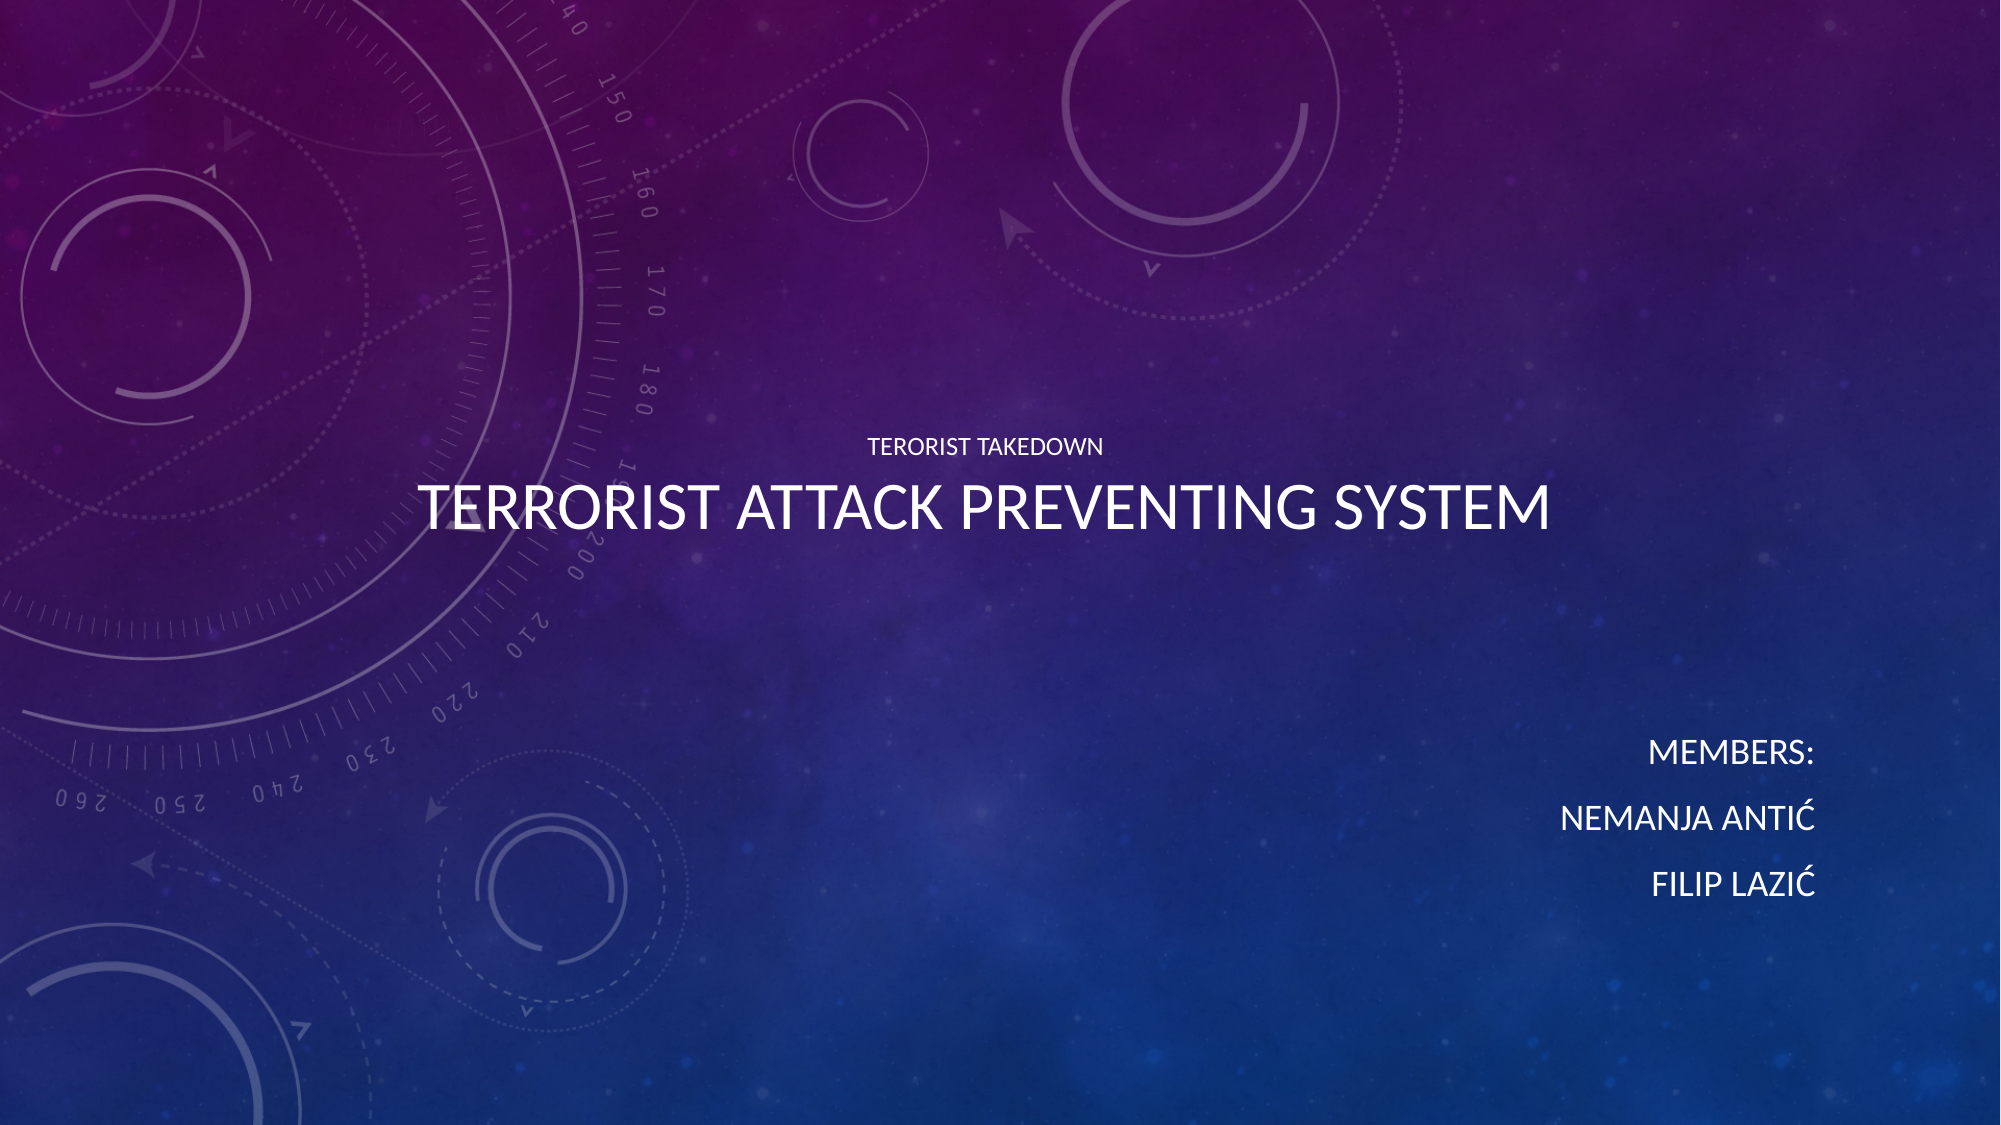

# terorist takedown Terrorist attack preventing system
Members:
Nemanja Antić
FIlip Lazić